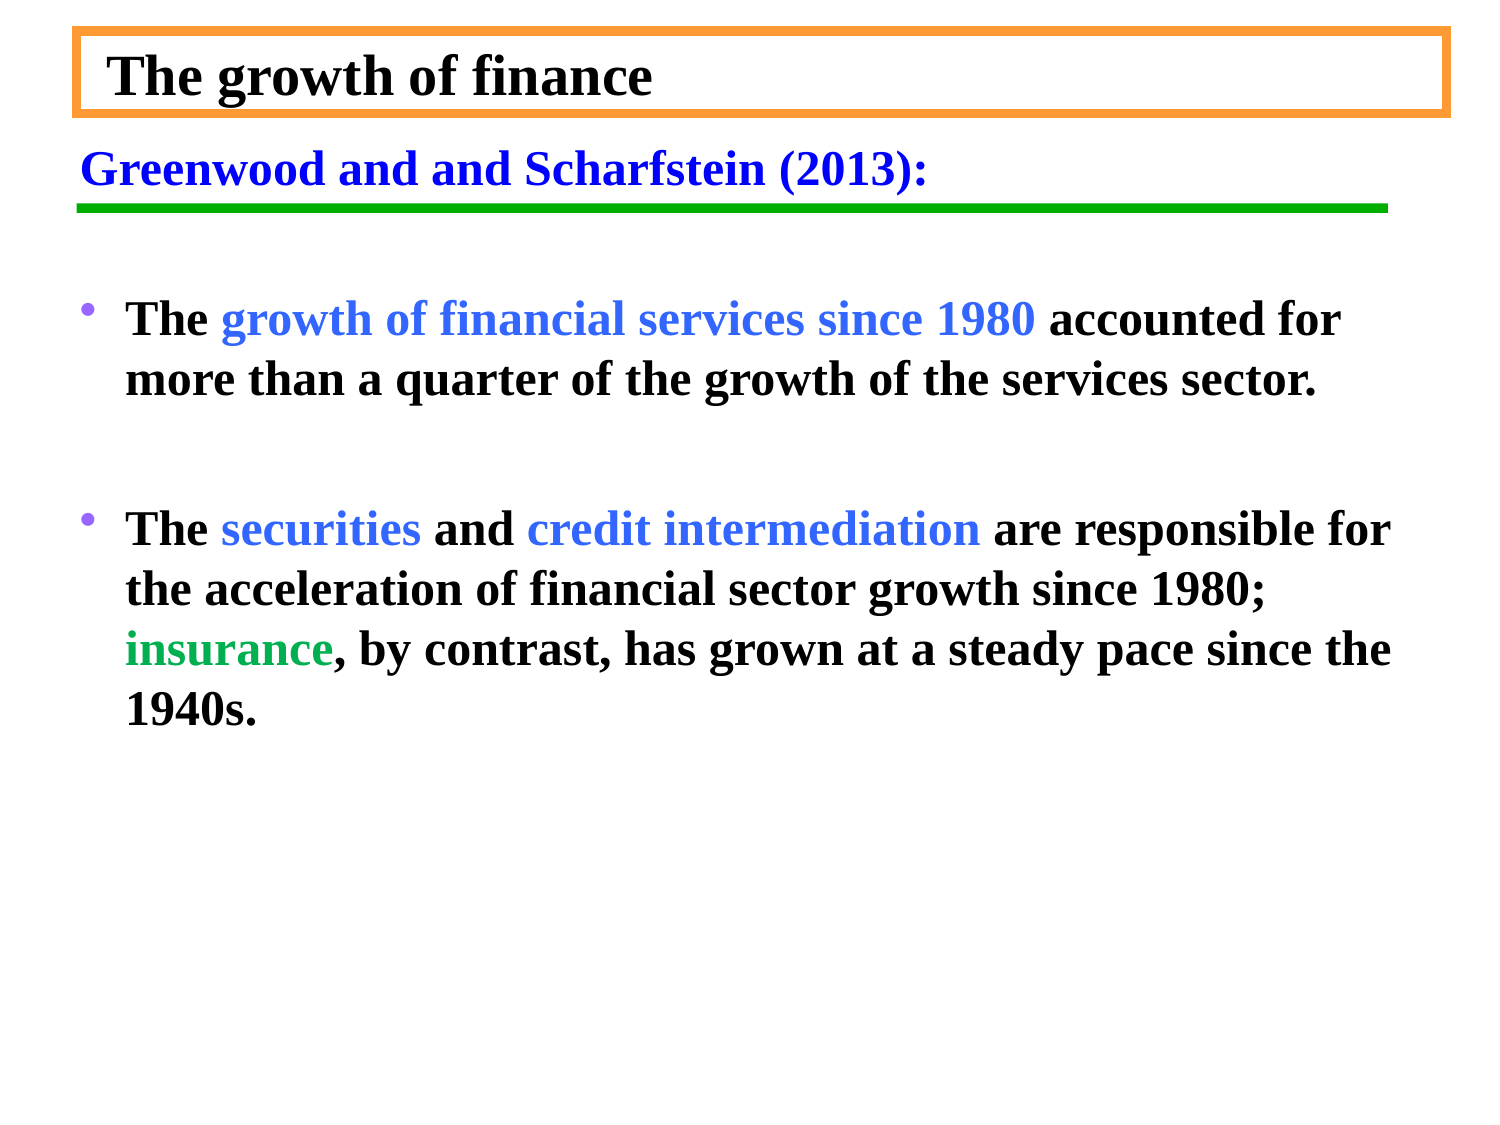

The growth of finance
Greenwood and and Scharfstein (2013):

The growth of financial services since 1980 accounted for more than a quarter of the growth of the services sector.

The securities and credit intermediation are responsible for the acceleration of financial sector growth since 1980; insurance, by contrast, has grown at a steady pace since the 1940s.